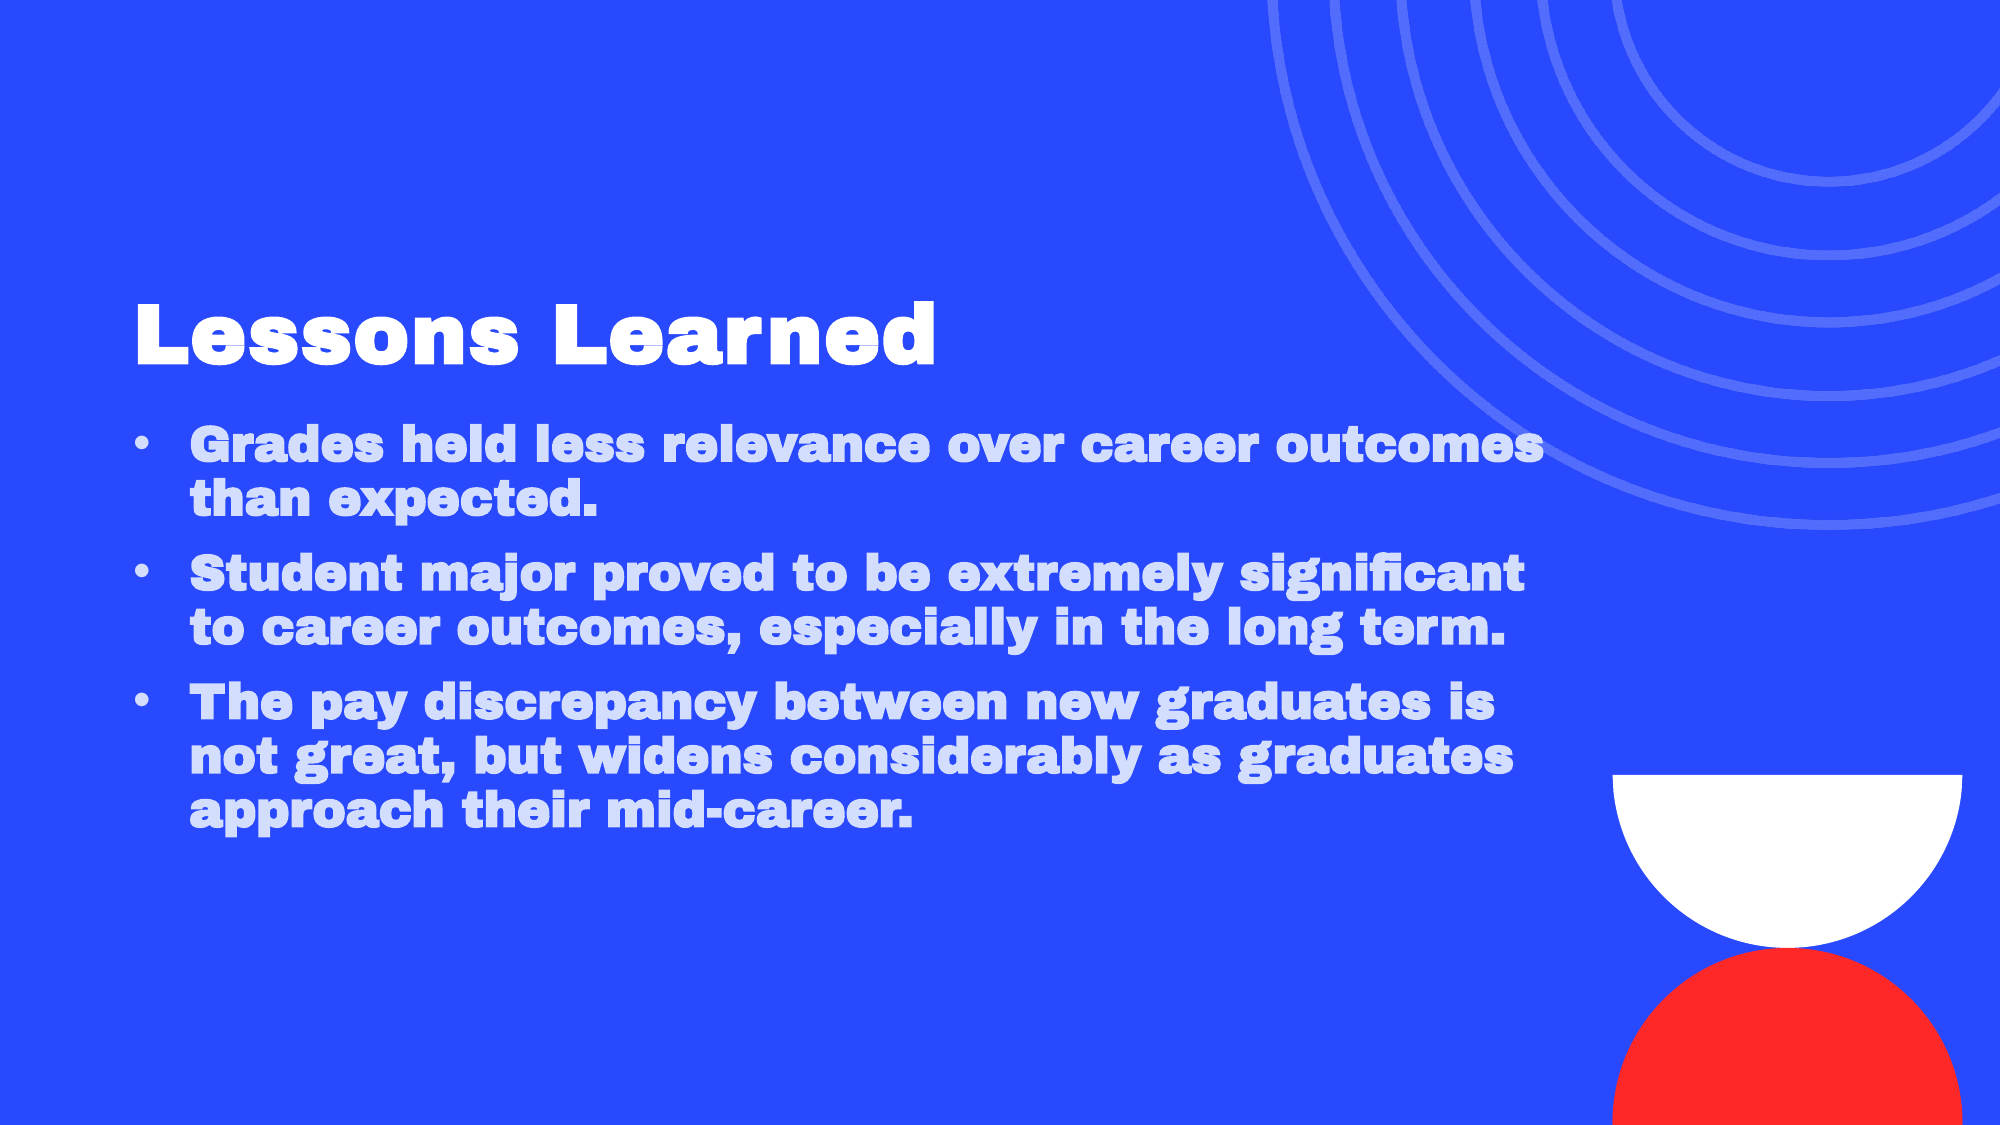

# Lessons Learned
Grades held less relevance over career outcomes than expected.
Student major proved to be extremely significant to career outcomes, especially in the long term.
The pay discrepancy between new graduates is not great, but widens considerably as graduates approach their mid-career.